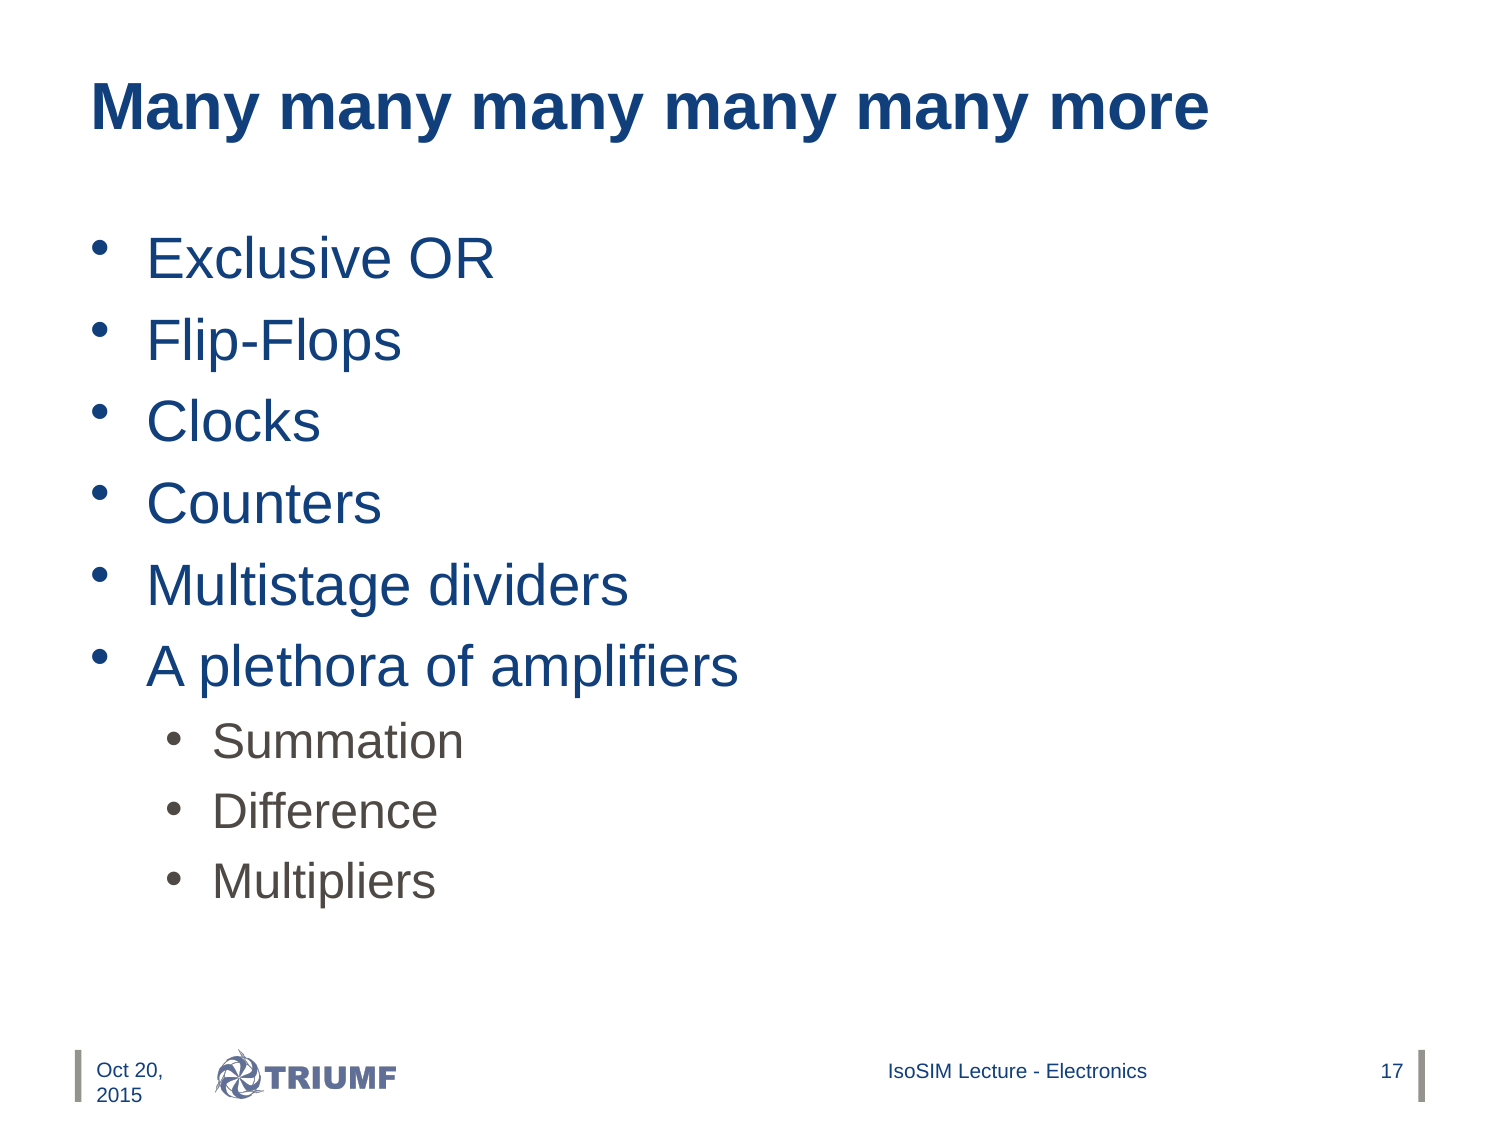

# Many many many many many more
Exclusive OR
Flip-Flops
Clocks
Counters
Multistage dividers
A plethora of amplifiers
Summation
Difference
Multipliers
Oct 20, 2015
IsoSIM Lecture - Electronics
17